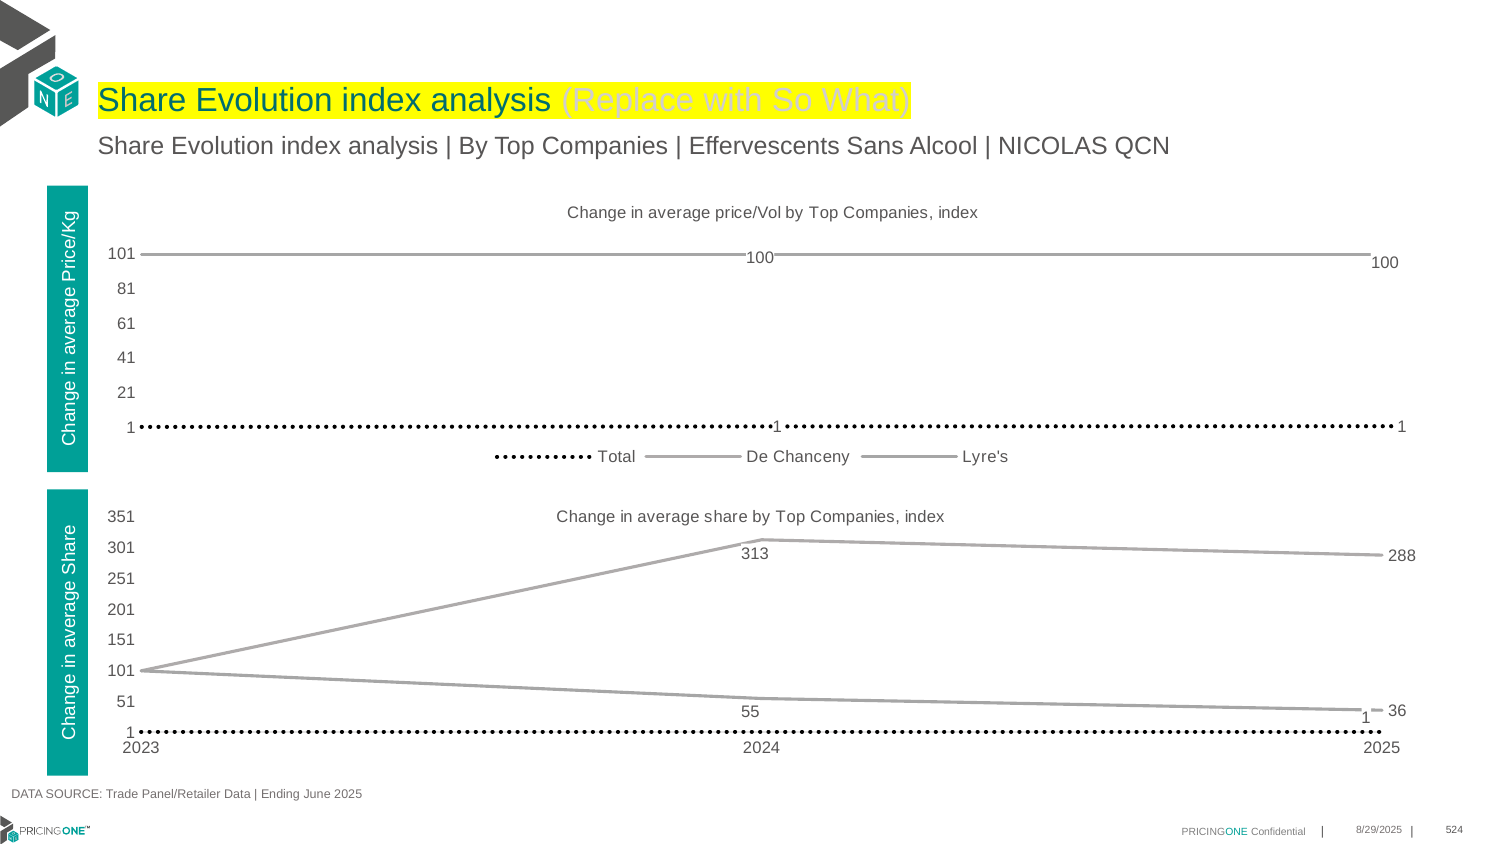

# Share Evolution index analysis (Replace with So What)
Share Evolution index analysis | By Top Companies | Effervescents Sans Alcool | NICOLAS QCN

### Chart: Change in average price/Vol by Top Companies, index

| Category | Total | De Chanceny | Lyre's |
|---|---|---|---|
| 2023 | 1.0 | 100.0 | 100.0 |
| 2024 | 1.2744720886472924 | 100.0 | 100.0 |
| 2025 | 1.3898688808578 | 100.0 | 100.0 |
Change in average Price/Kg

### Chart: Change in average share by Top Companies, index

| Category | Total | De Chanceny | Lyre's |
|---|---|---|---|
| 2023 | 1.0 | 100.0 | 100.0 |
| 2024 | 1.0 | 313.0 | 55.0 |
| 2025 | 1.0 | 288.0 | 36.0 |
Change in average Share
DATA SOURCE: Trade Panel/Retailer Data | Ending June 2025

8/29/2025
524